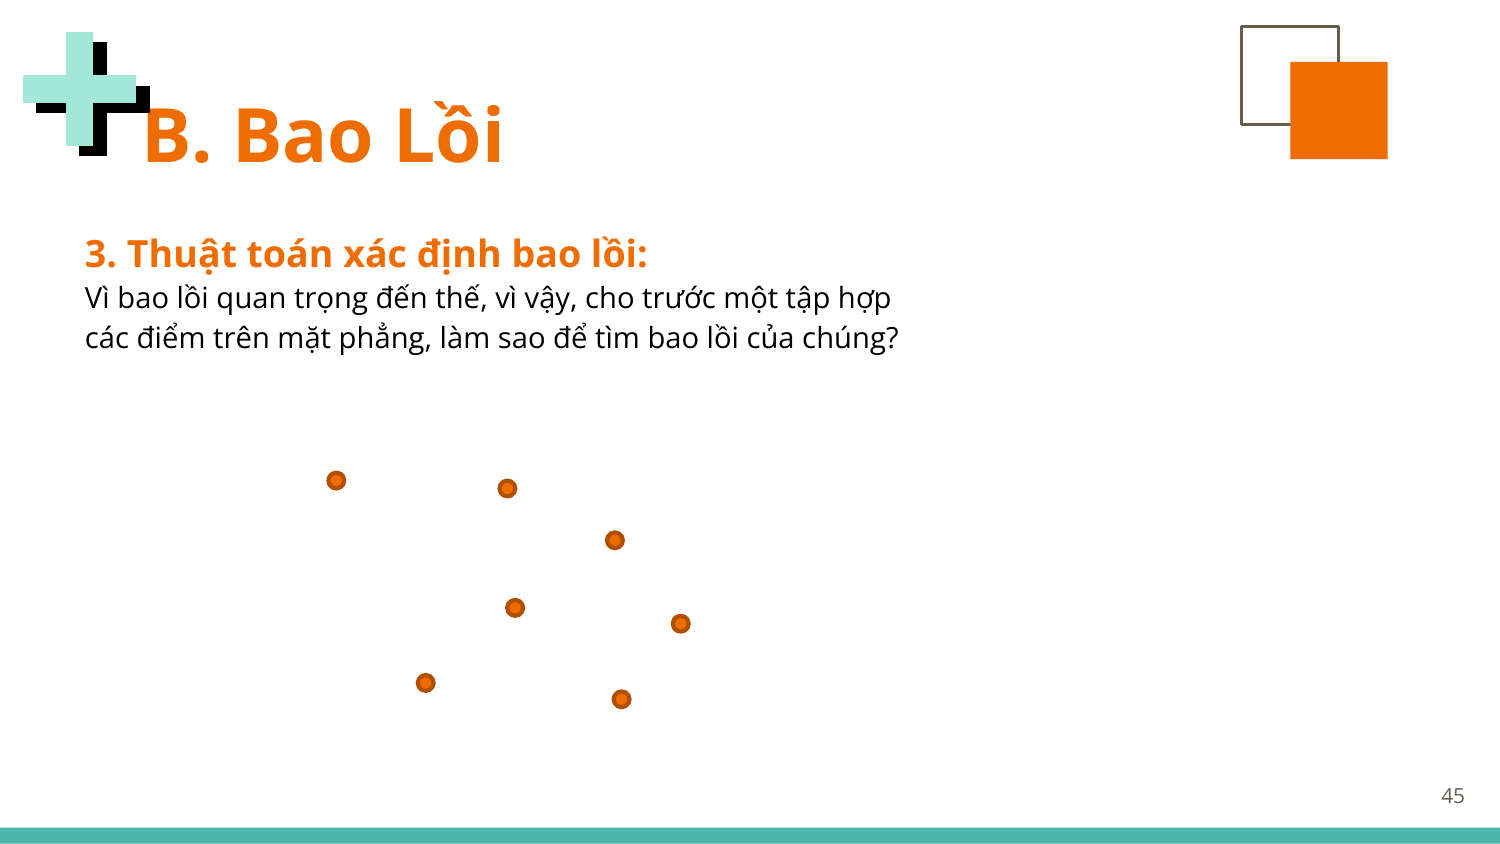

# B. Bao Lồi
3. Thuật toán xác định bao lồi:
Vì bao lồi quan trọng đến thế, vì vậy, cho trước một tập hợp các điểm trên mặt phẳng, làm sao để tìm bao lồi của chúng?

45